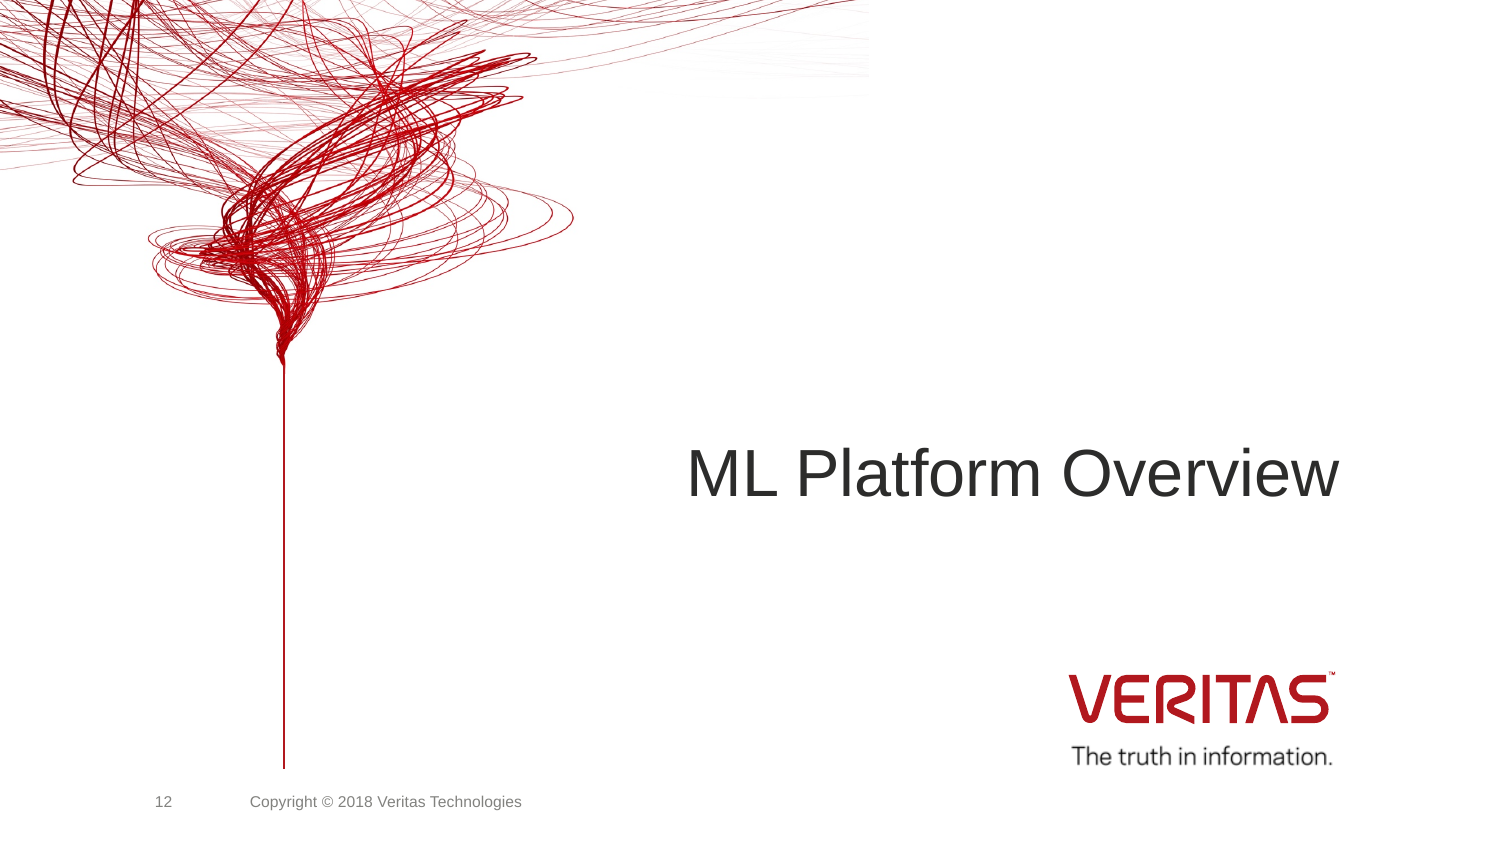

# ML Platform Overview
12
Copyright © 2018 Veritas Technologies